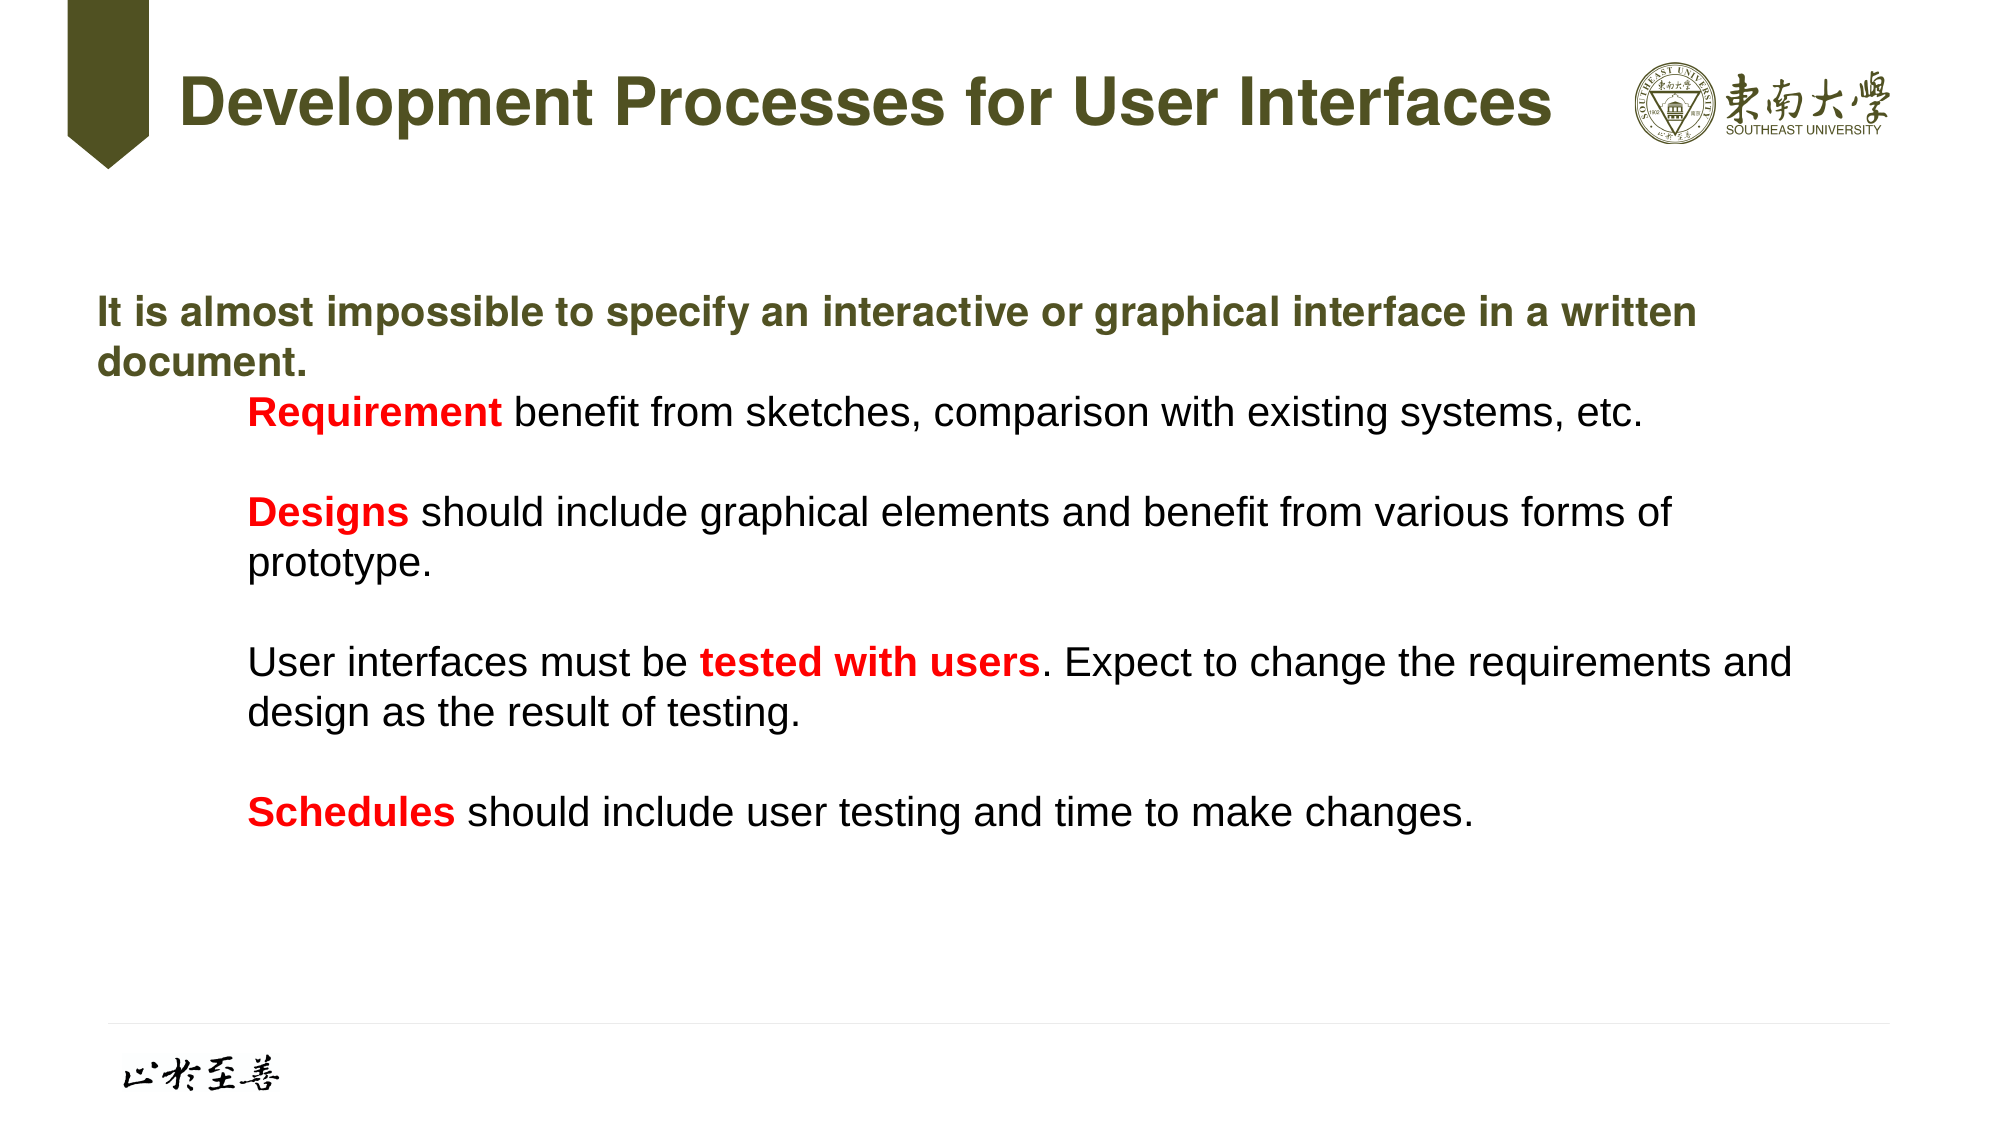

# Development Processes for User Interfaces
It is almost impossible to specify an interactive or graphical interface in a written document.
Requirement benefit from sketches, comparison with existing systems, etc.

Designs should include graphical elements and benefit from various forms of prototype.

User interfaces must be tested with users. Expect to change the requirements and design as the result of testing.

Schedules should include user testing and time to make changes.
14